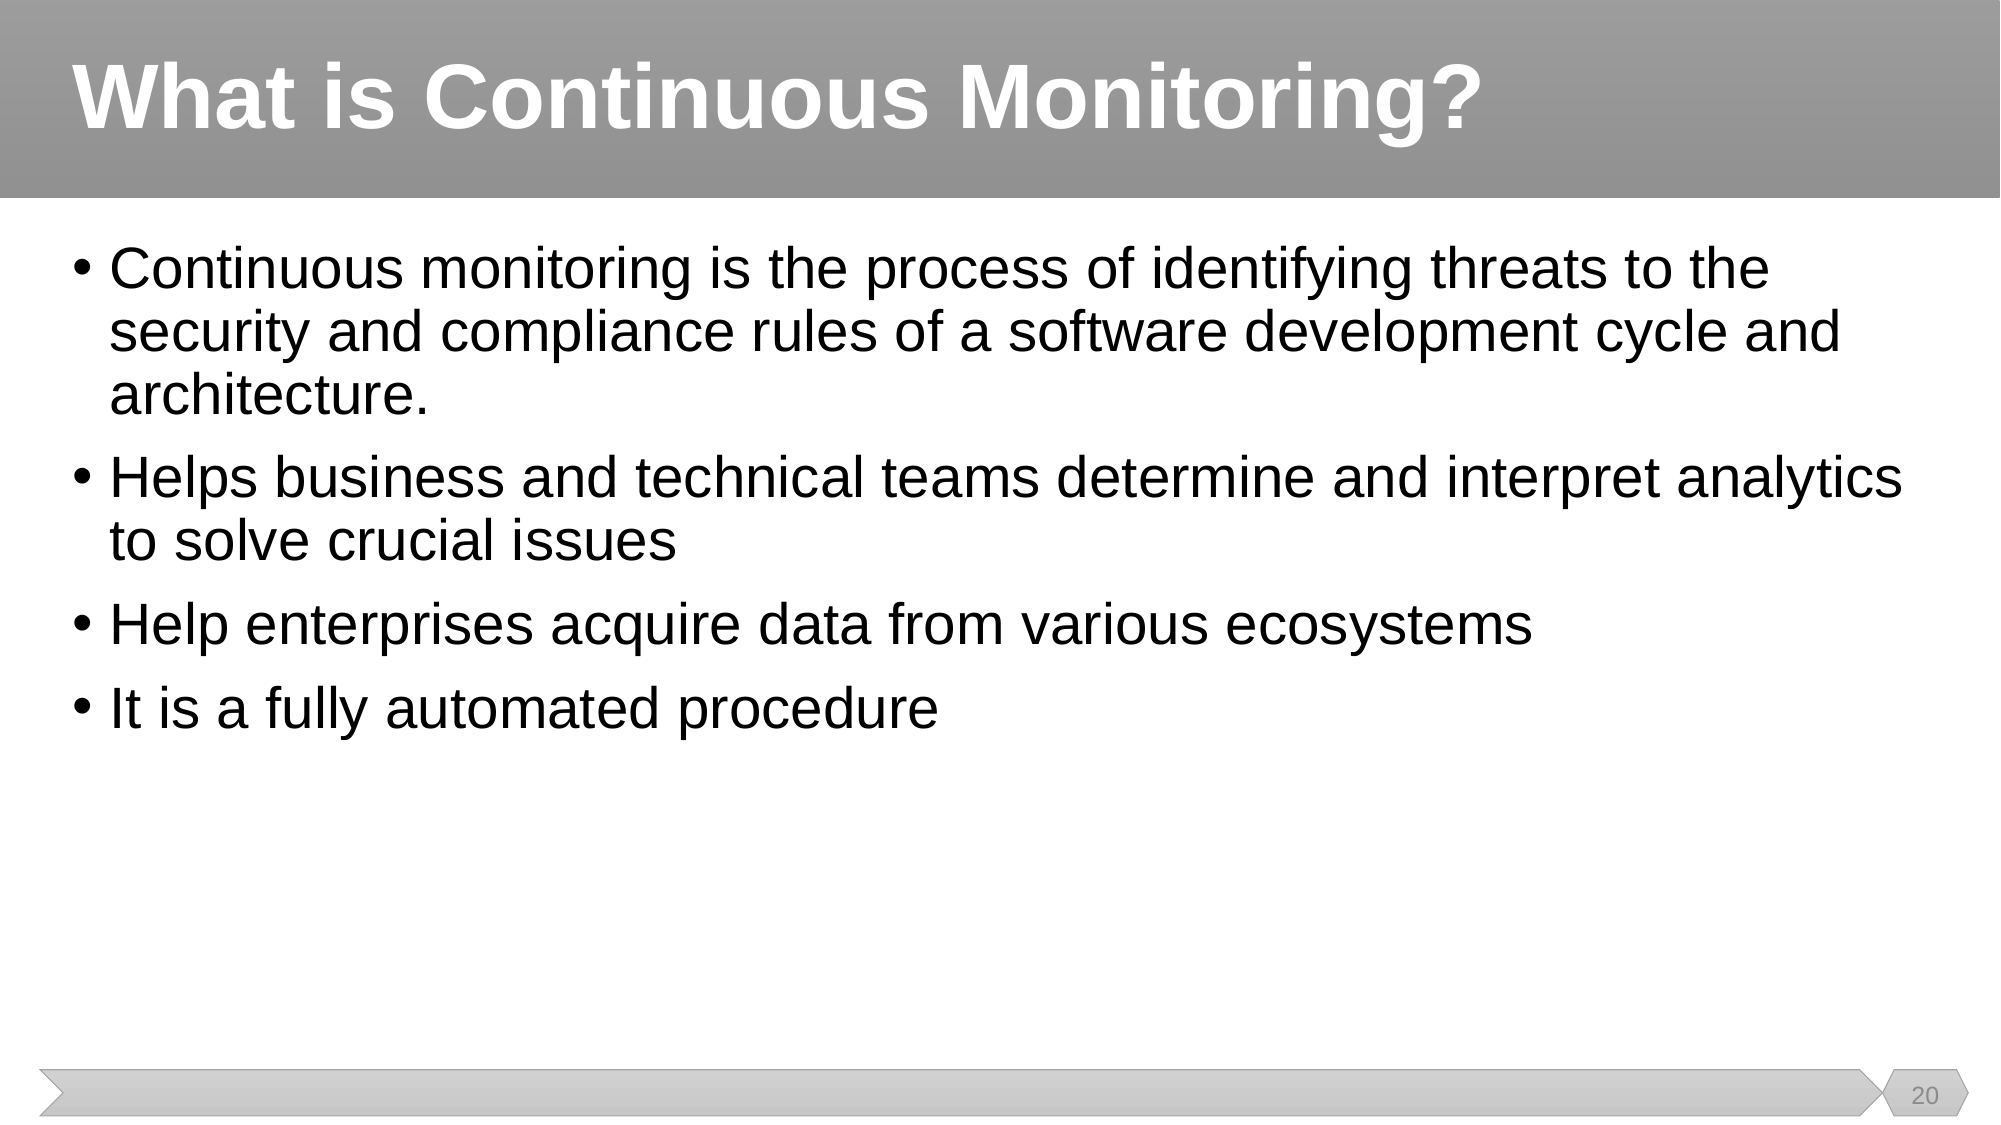

# What is Continuous Monitoring?
Continuous monitoring is the process of identifying threats to the security and compliance rules of a software development cycle and architecture.
Helps business and technical teams determine and interpret analytics to solve crucial issues
Help enterprises acquire data from various ecosystems
It is a fully automated procedure

20